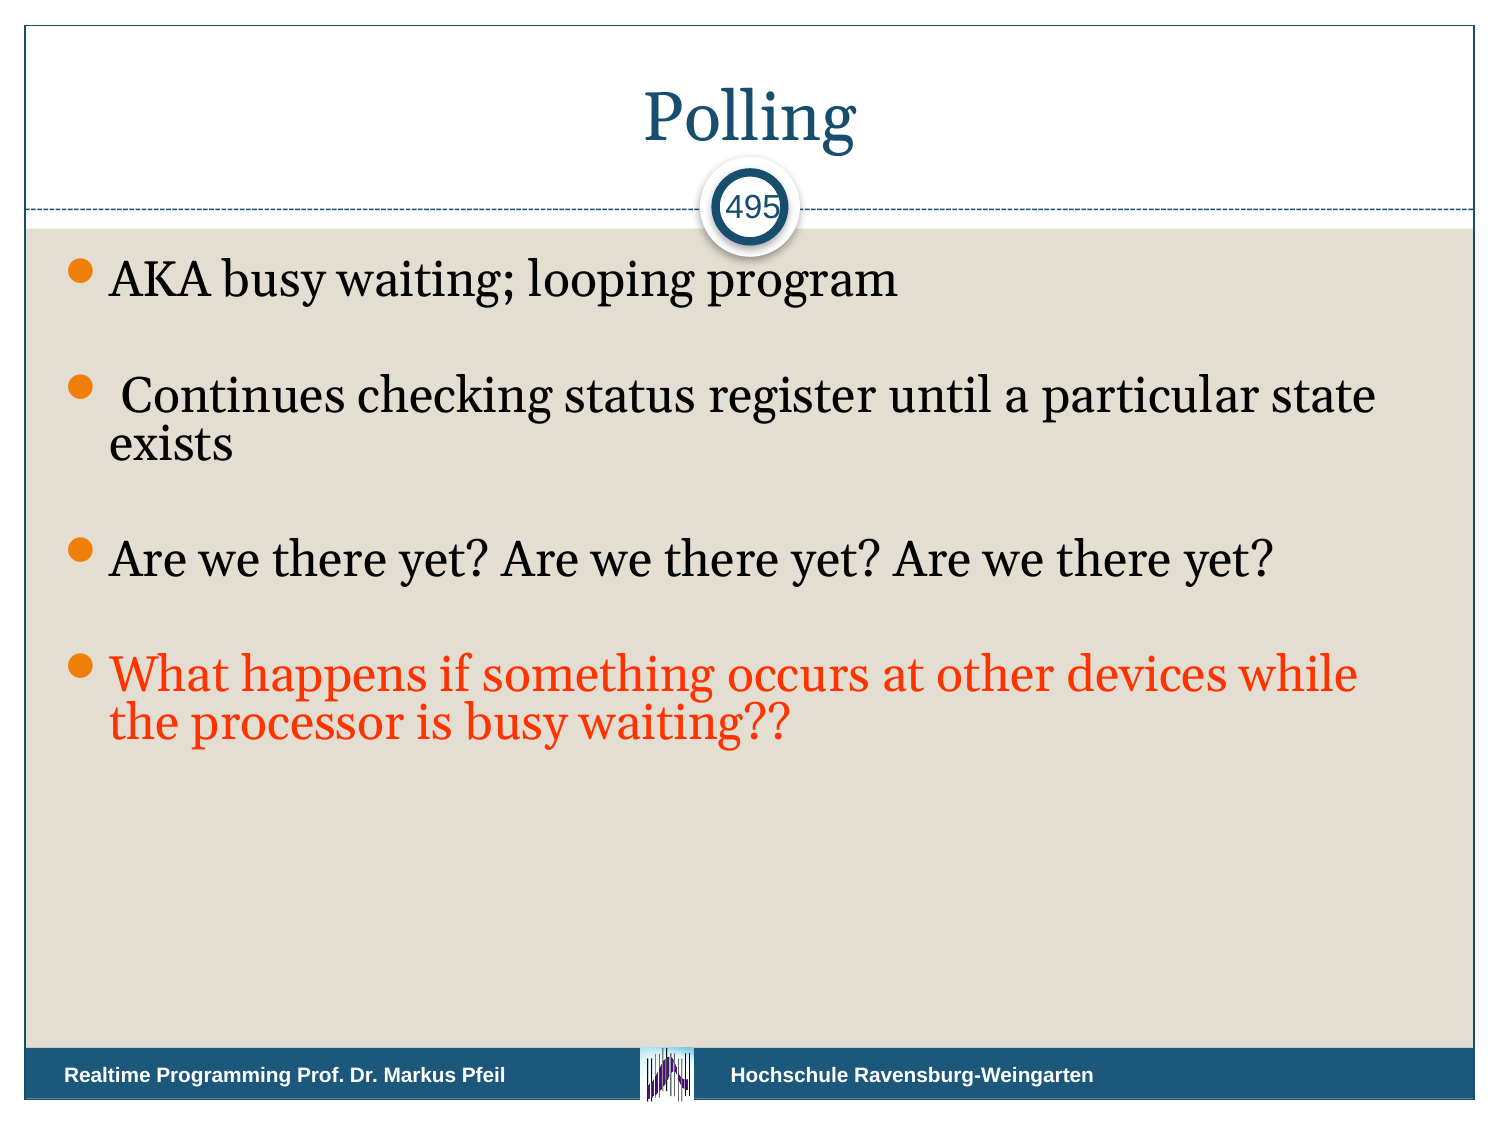

# Polling
495
AKA busy waiting; looping program

 Continues checking status register until a particular state exists

Are we there yet? Are we there yet? Are we there yet?

What happens if something occurs at other devices while the processor is busy waiting??

Realtime Programming Prof. Dr. Markus Pfeil